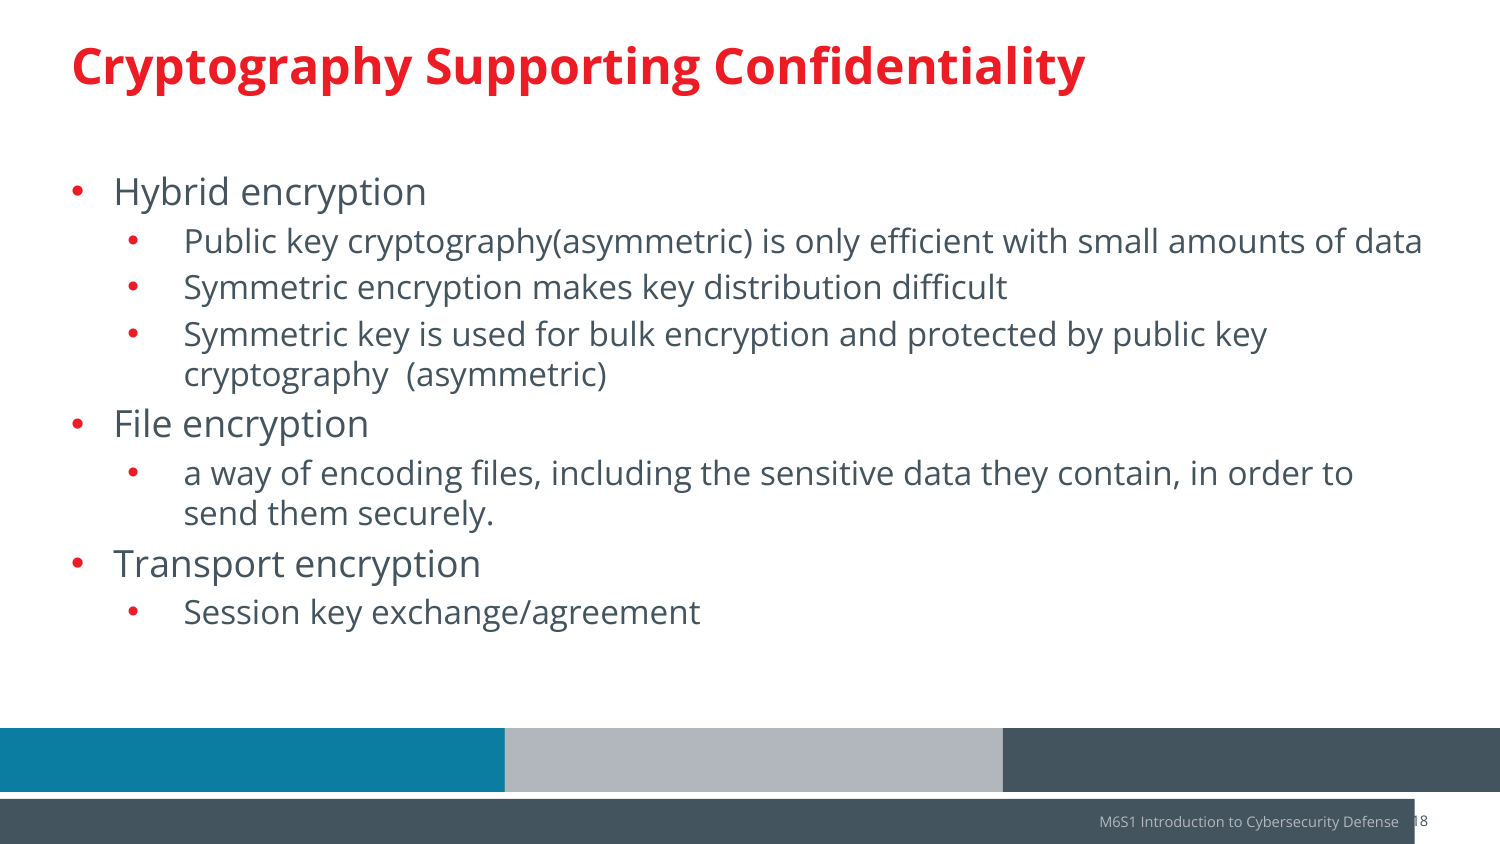

# Cryptography Supporting Confidentiality
Hybrid encryption
Public key cryptography(asymmetric) is only efficient with small amounts of data
Symmetric encryption makes key distribution difficult
Symmetric key is used for bulk encryption and protected by public key cryptography  (asymmetric)
File encryption
a way of encoding files, including the sensitive data they contain, in order to send them securely.
Transport encryption
Session key exchange/agreement
M6S1 Introduction to Cybersecurity Defense
CompTIA Security+ Lesson 5 | Copyright © 2020 CompTIA Properties, LLC. All Rights Reserved.  |  CompTIA.org
18